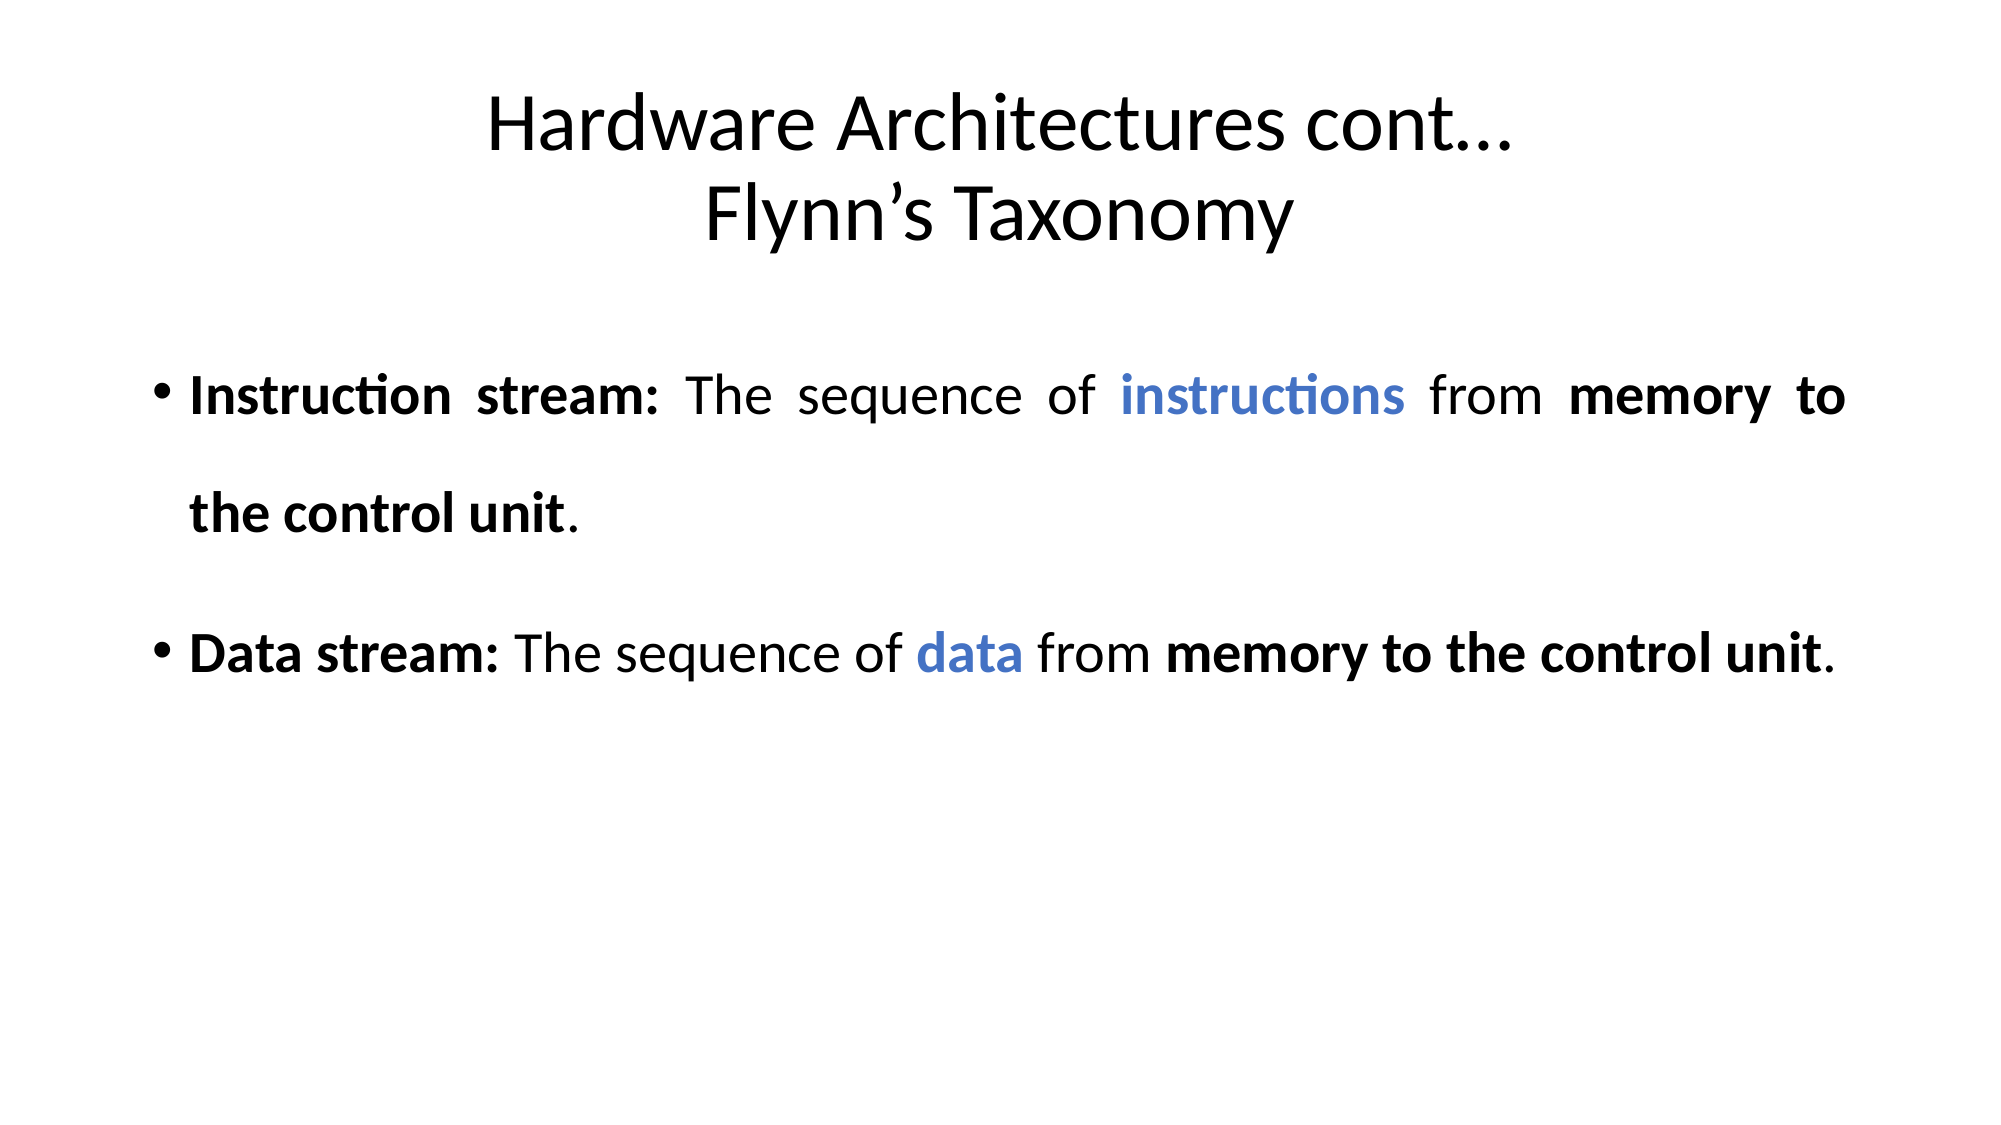

# Hardware Architectures cont… Flynn’s Taxonomy
Instruction stream: The sequence of instructions from memory to the control unit.
Data stream: The sequence of data from memory to the control unit.